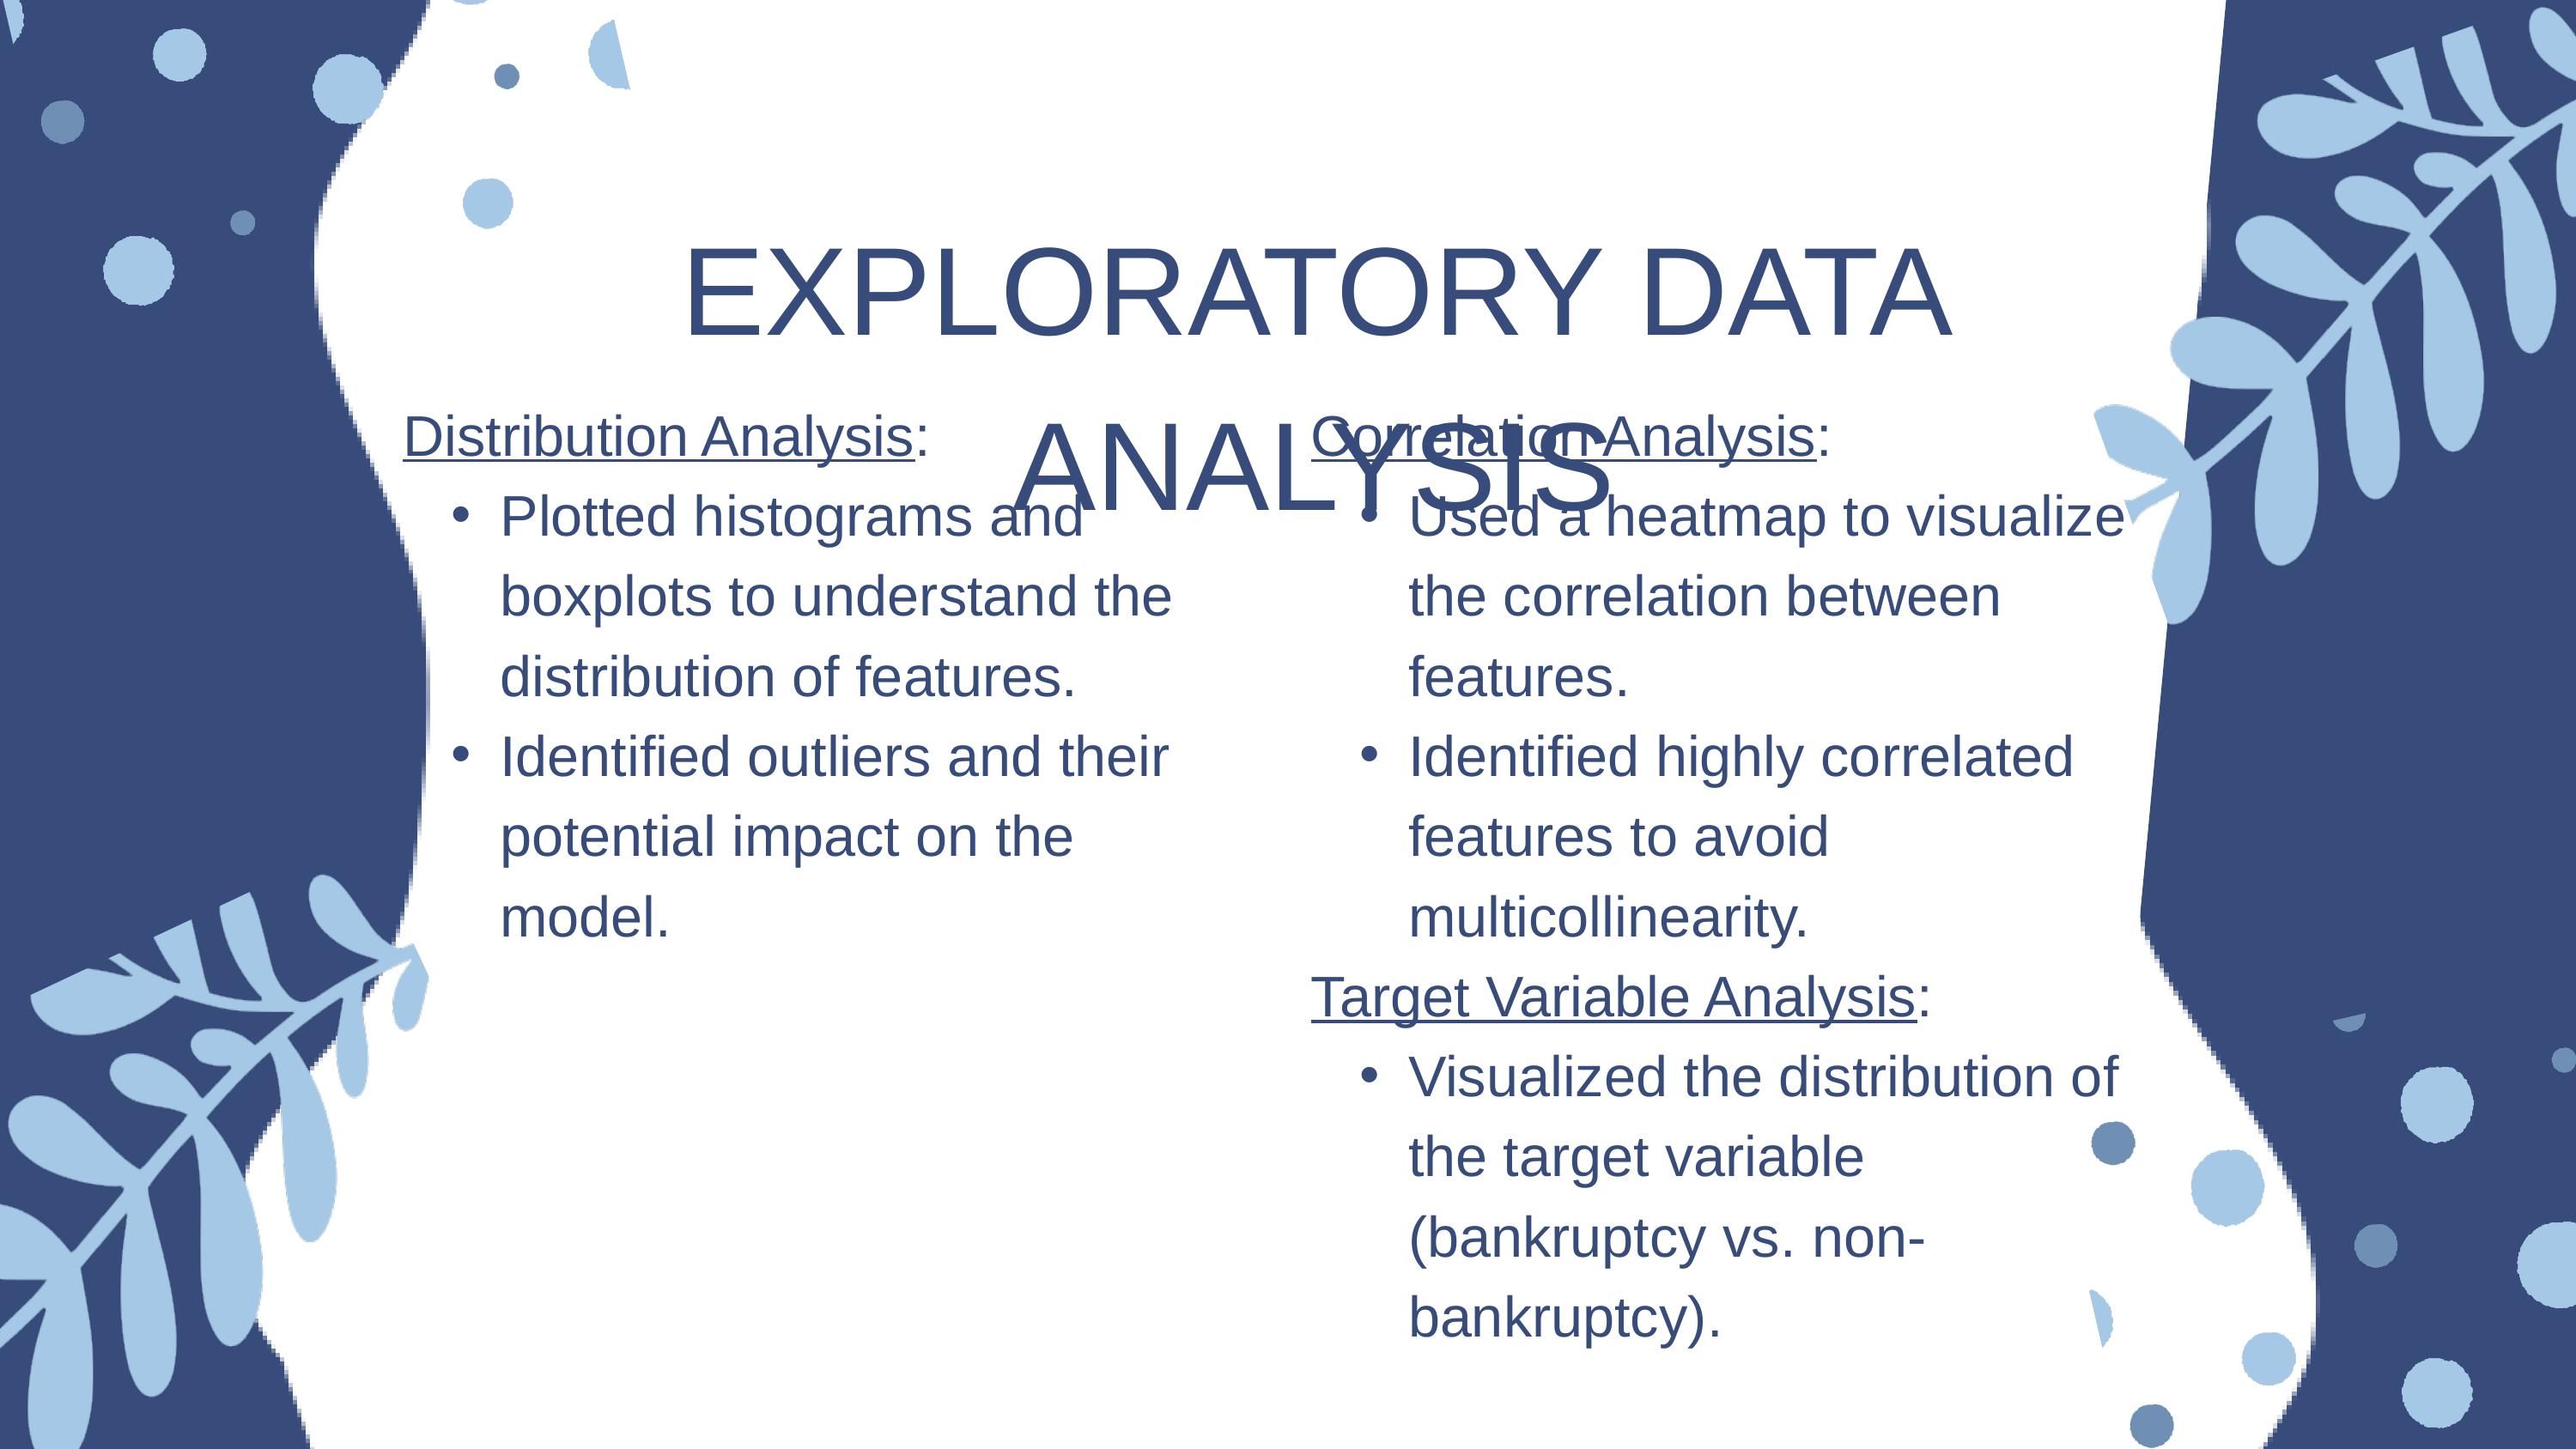

EXPLORATORY DATA ANALYSIS
Distribution Analysis:
Plotted histograms and boxplots to understand the distribution of features.
Identified outliers and their potential impact on the model.

Correlation Analysis:
Used a heatmap to visualize the correlation between features.
Identified highly correlated features to avoid multicollinearity.
Target Variable Analysis:
Visualized the distribution of the target variable (bankruptcy vs. non-bankruptcy).